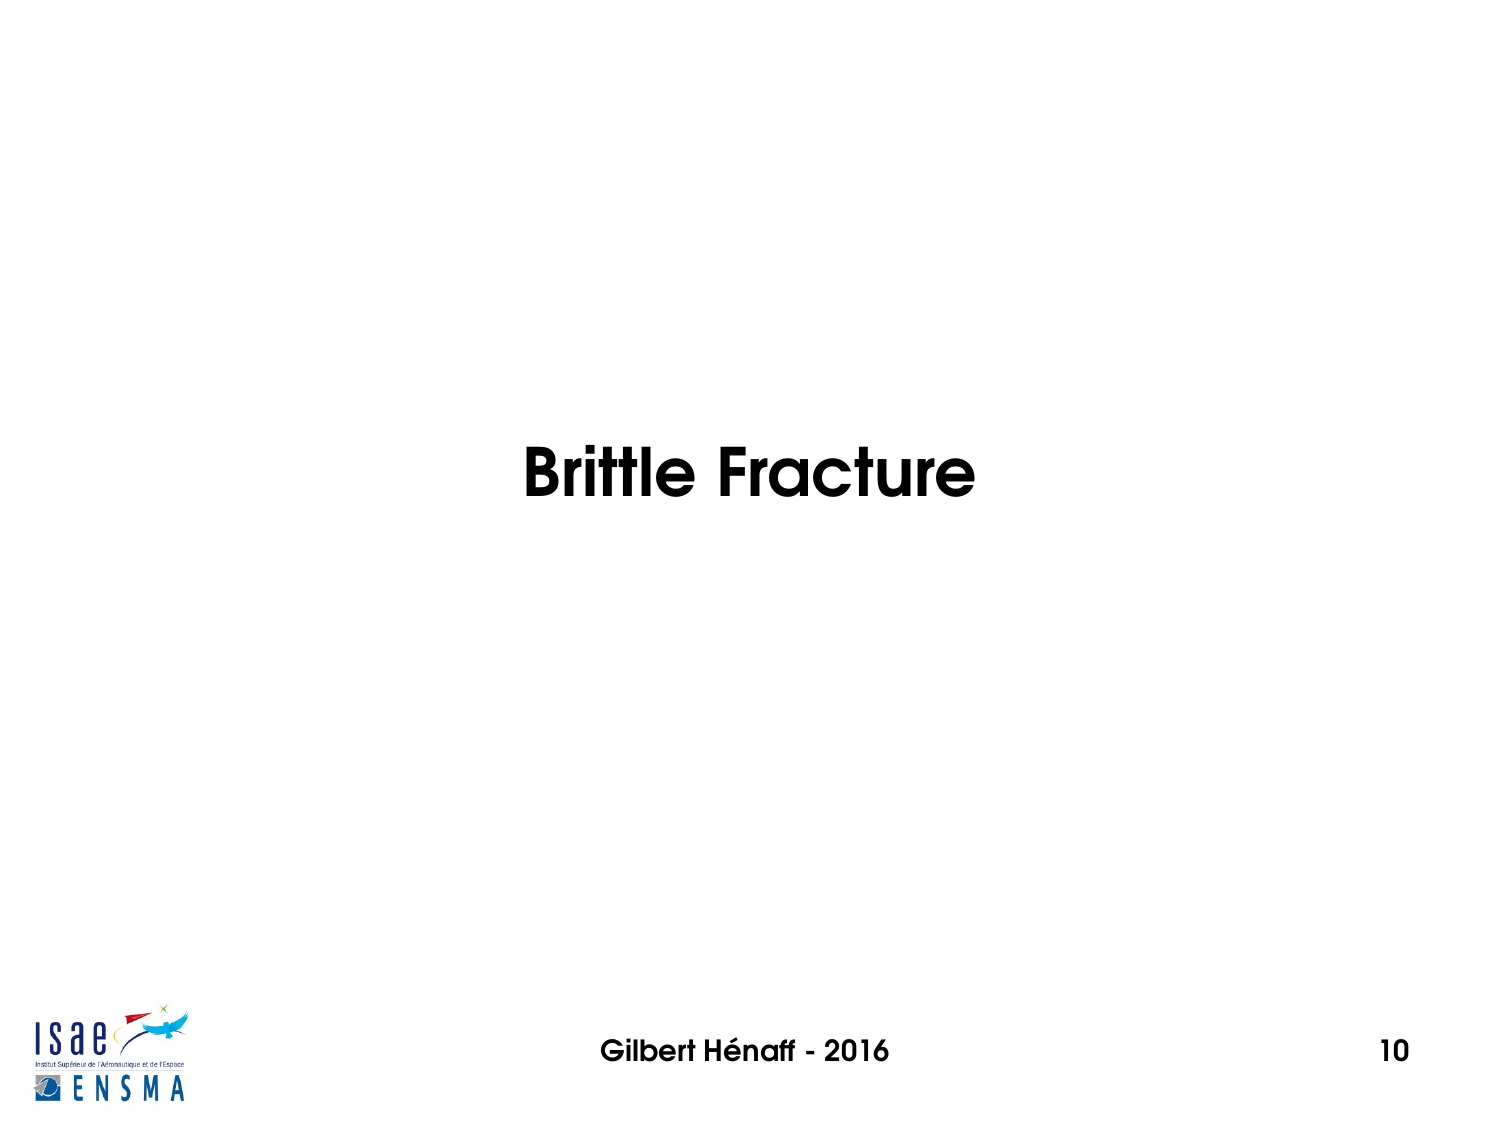

# Brittle Fracture

Gilbert Hénaff - 2016
10